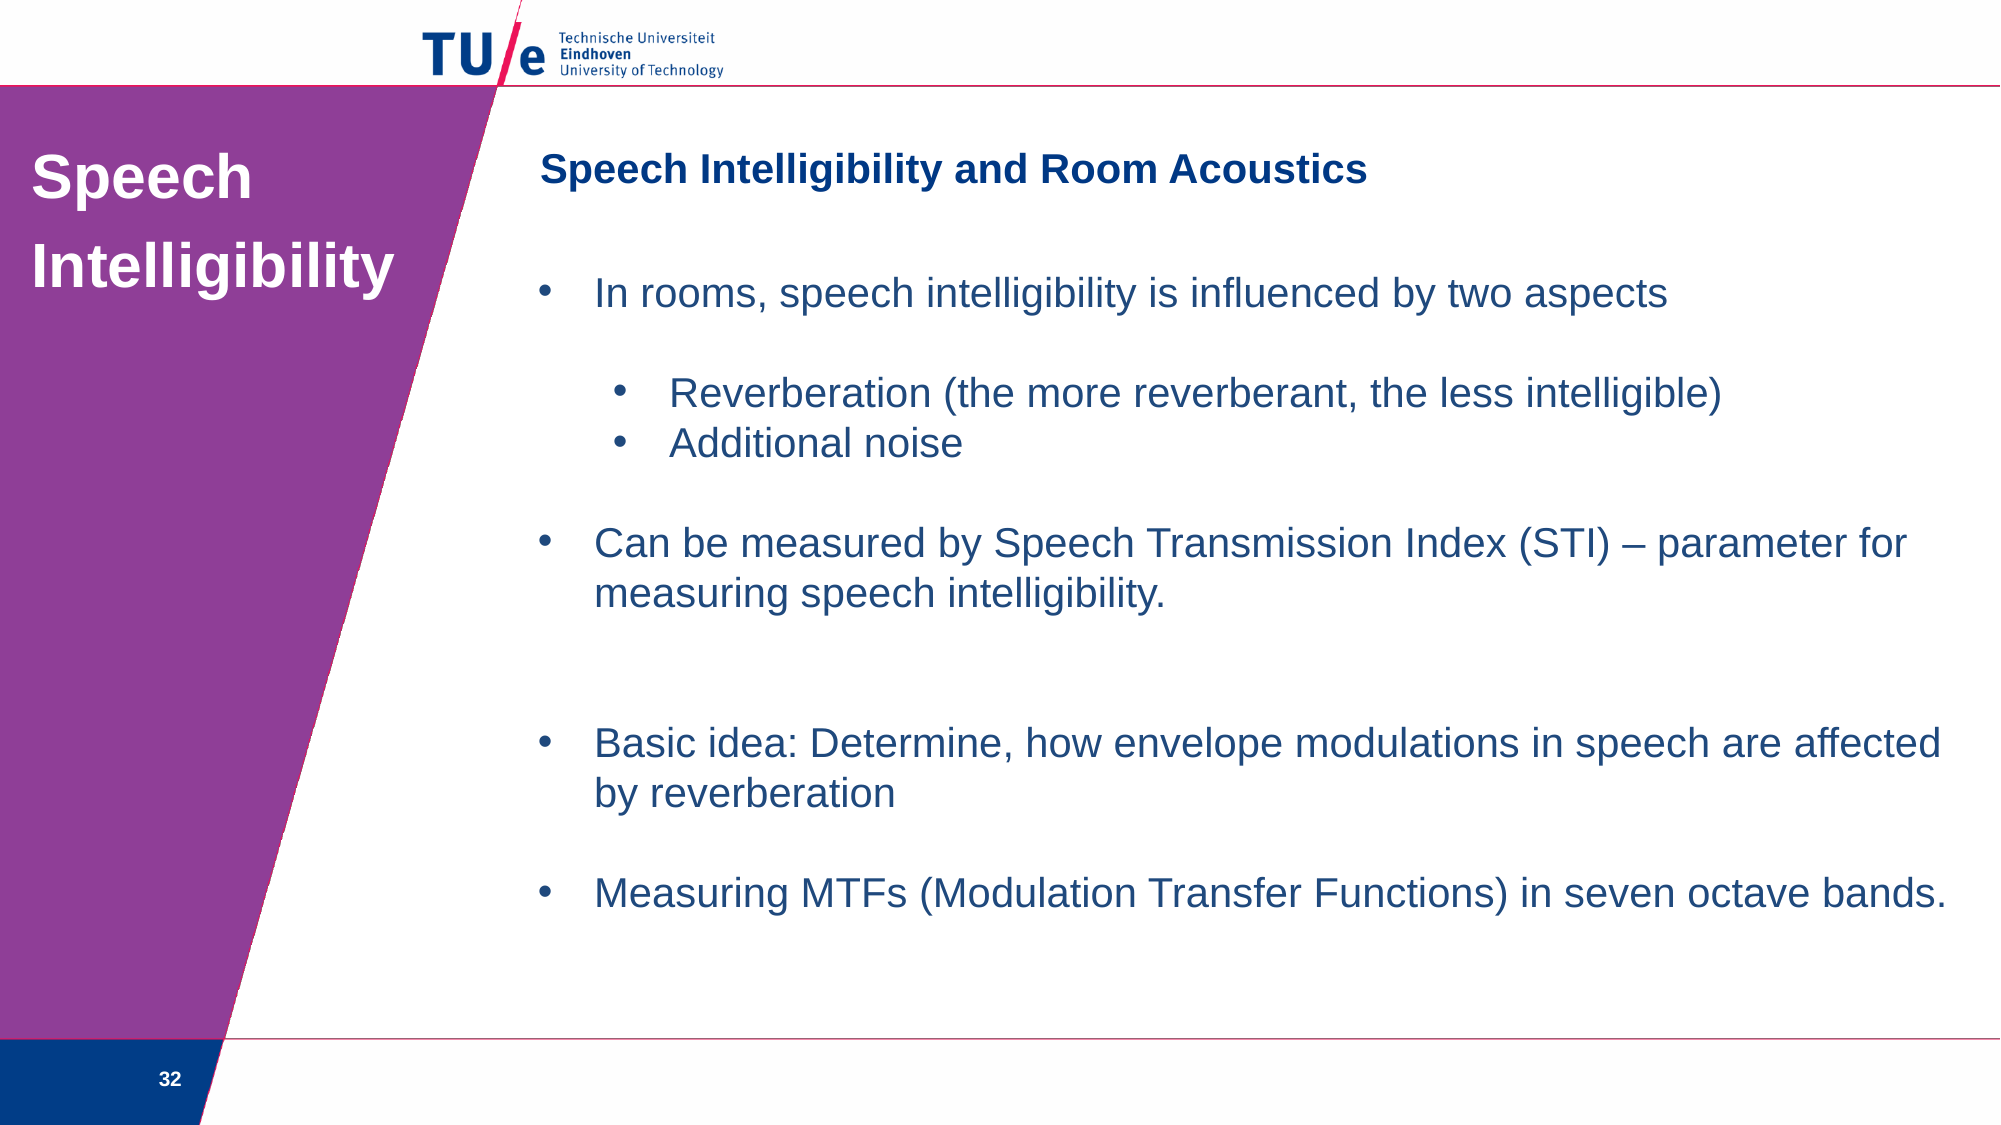

Speech Intelligibility

Speech Intelligibility and Room Acoustics

In rooms, speech intelligibility is influenced by two aspects

Reverberation (the more reverberant, the less intelligible)
Additional noise

Can be measured by Speech Transmission Index (STI) – parameter for measuring speech intelligibility.

Basic idea: Determine, how envelope modulations in speech are affected by reverberation

Measuring MTFs (Modulation Transfer Functions) in seven octave bands.

32